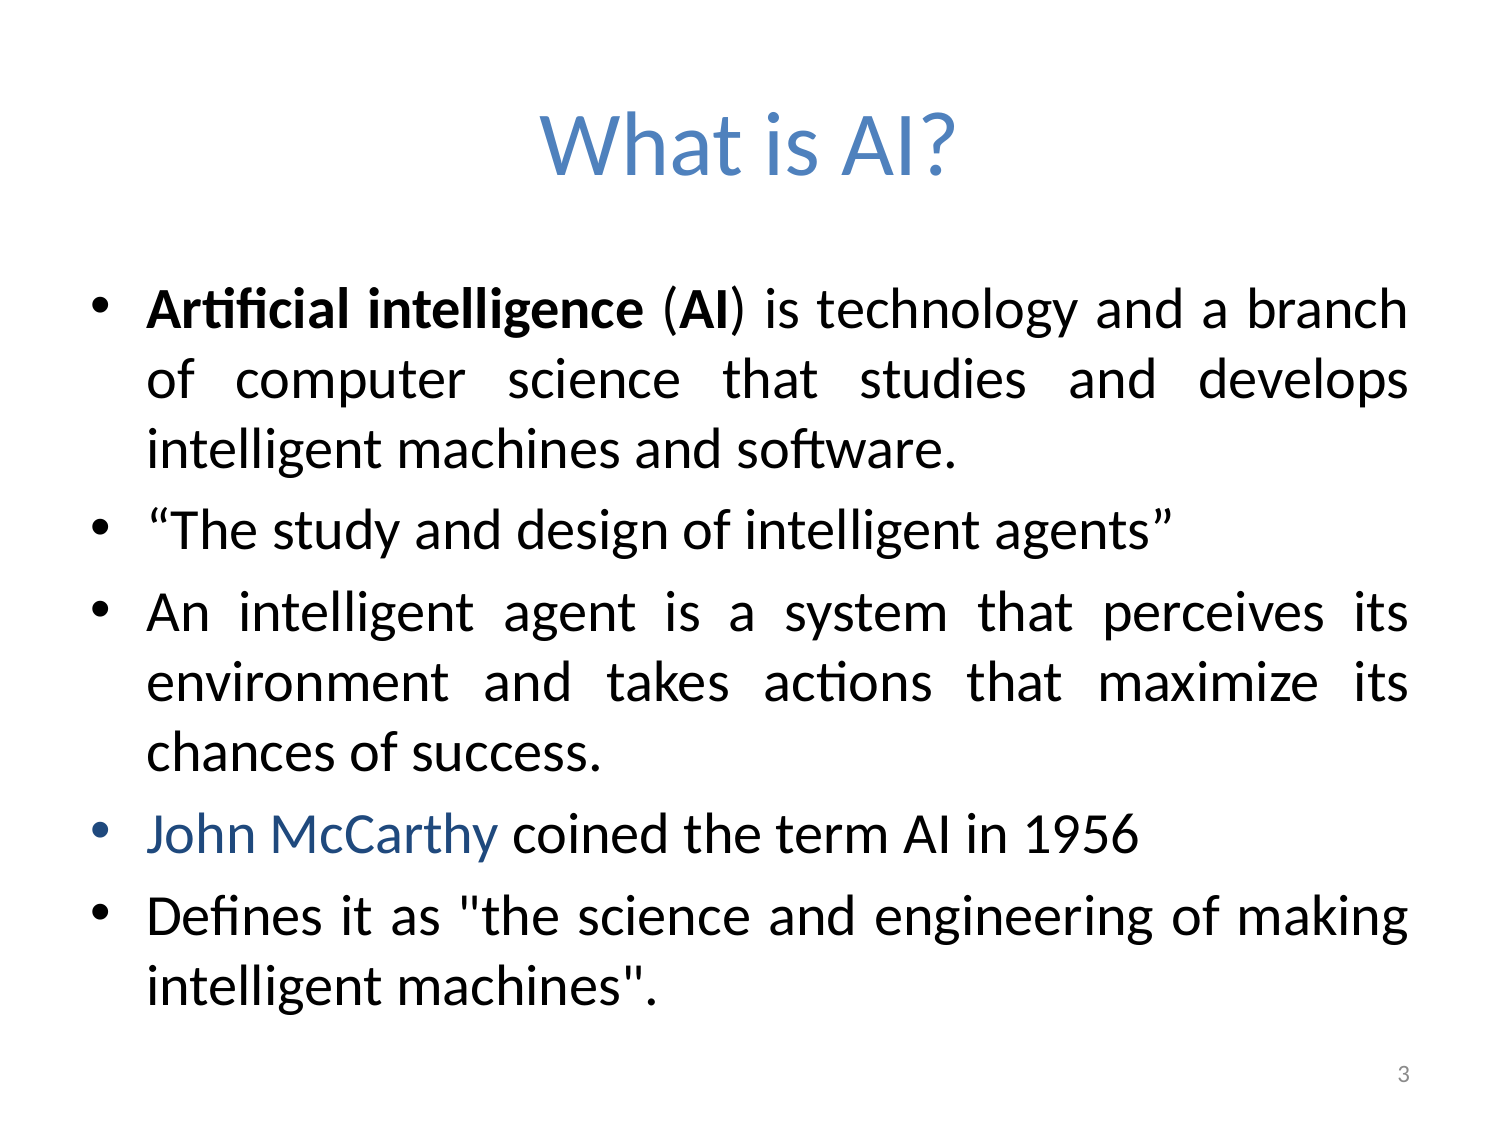

# What is AI?
Artificial intelligence (AI) is technology and a branch of computer science that studies and develops intelligent machines and software.
“The study and design of intelligent agents”
An intelligent agent is a system that perceives its environment and takes actions that maximize its chances of success.
John McCarthy coined the term AI in 1956
Defines it as "the science and engineering of making intelligent machines".
3